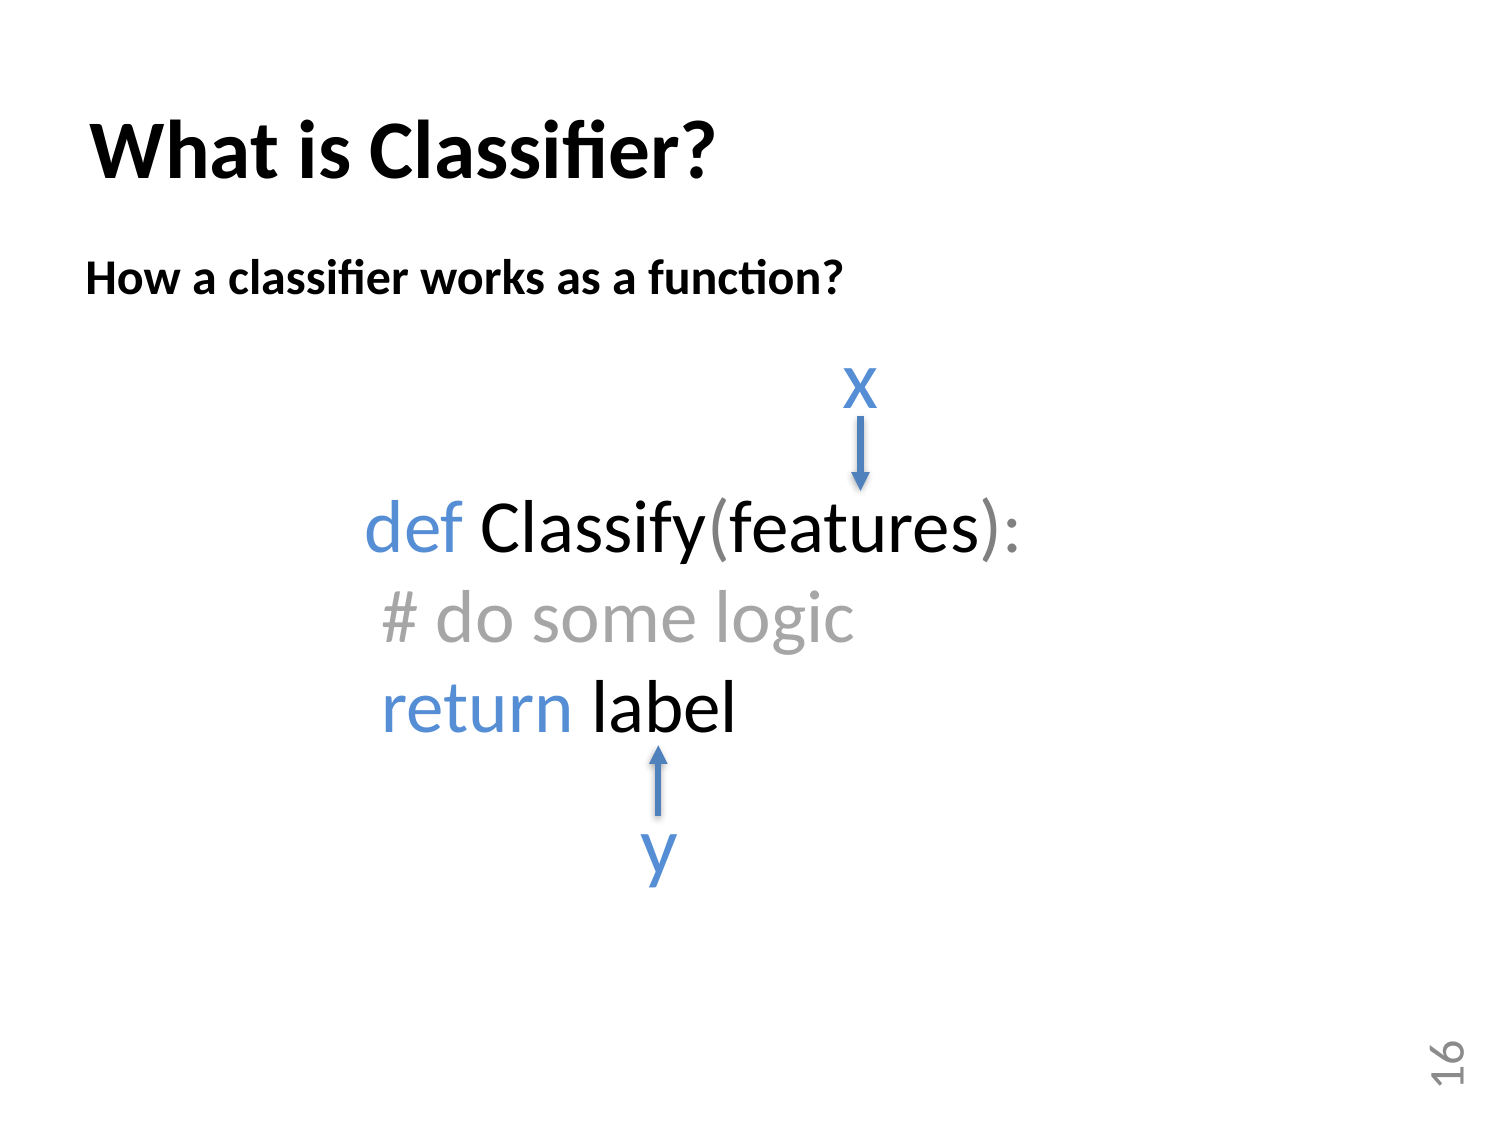

What is Classifier?
How a classifier works as a function?
x
def Classify(features):
 # do some logic
 return label
y
16